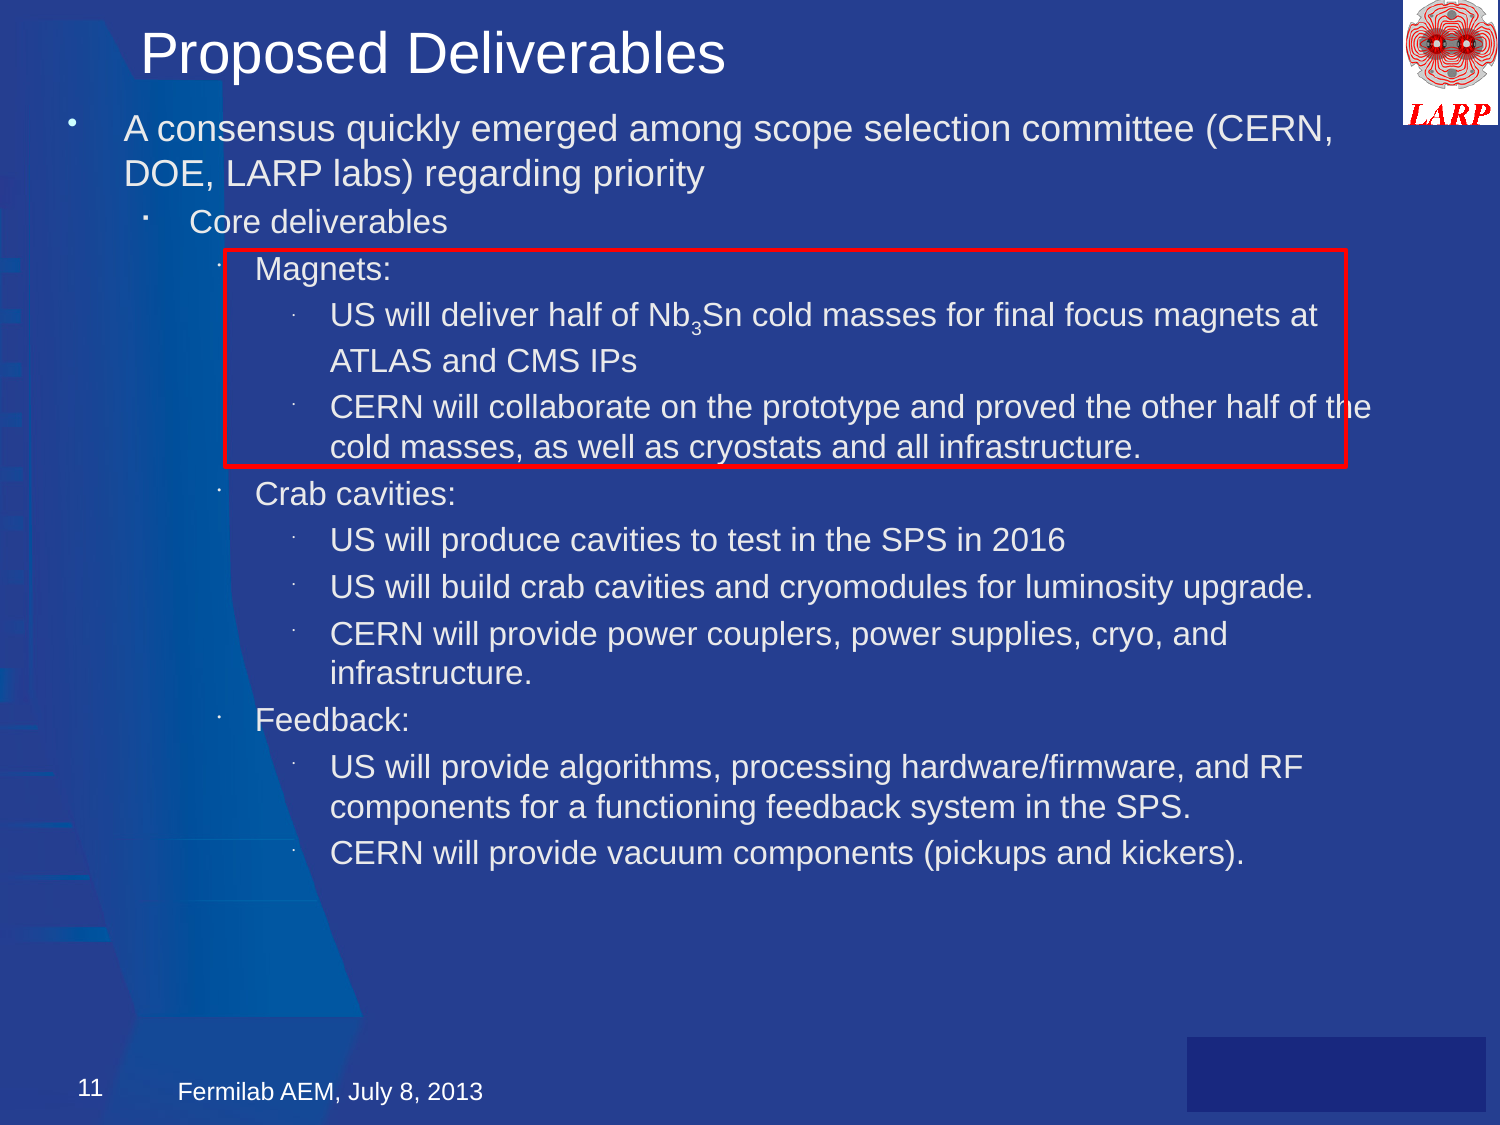

# Proposed Deliverables
A consensus quickly emerged among scope selection committee (CERN, DOE, LARP labs) regarding priority
Core deliverables
Magnets:
US will deliver half of Nb3Sn cold masses for final focus magnets at ATLAS and CMS IPs
CERN will collaborate on the prototype and proved the other half of the cold masses, as well as cryostats and all infrastructure.
Crab cavities:
US will produce cavities to test in the SPS in 2016
US will build crab cavities and cryomodules for luminosity upgrade.
CERN will provide power couplers, power supplies, cryo, and infrastructure.
Feedback:
US will provide algorithms, processing hardware/firmware, and RF components for a functioning feedback system in the SPS.
CERN will provide vacuum components (pickups and kickers).

11
Fermilab AEM, July 8, 2013